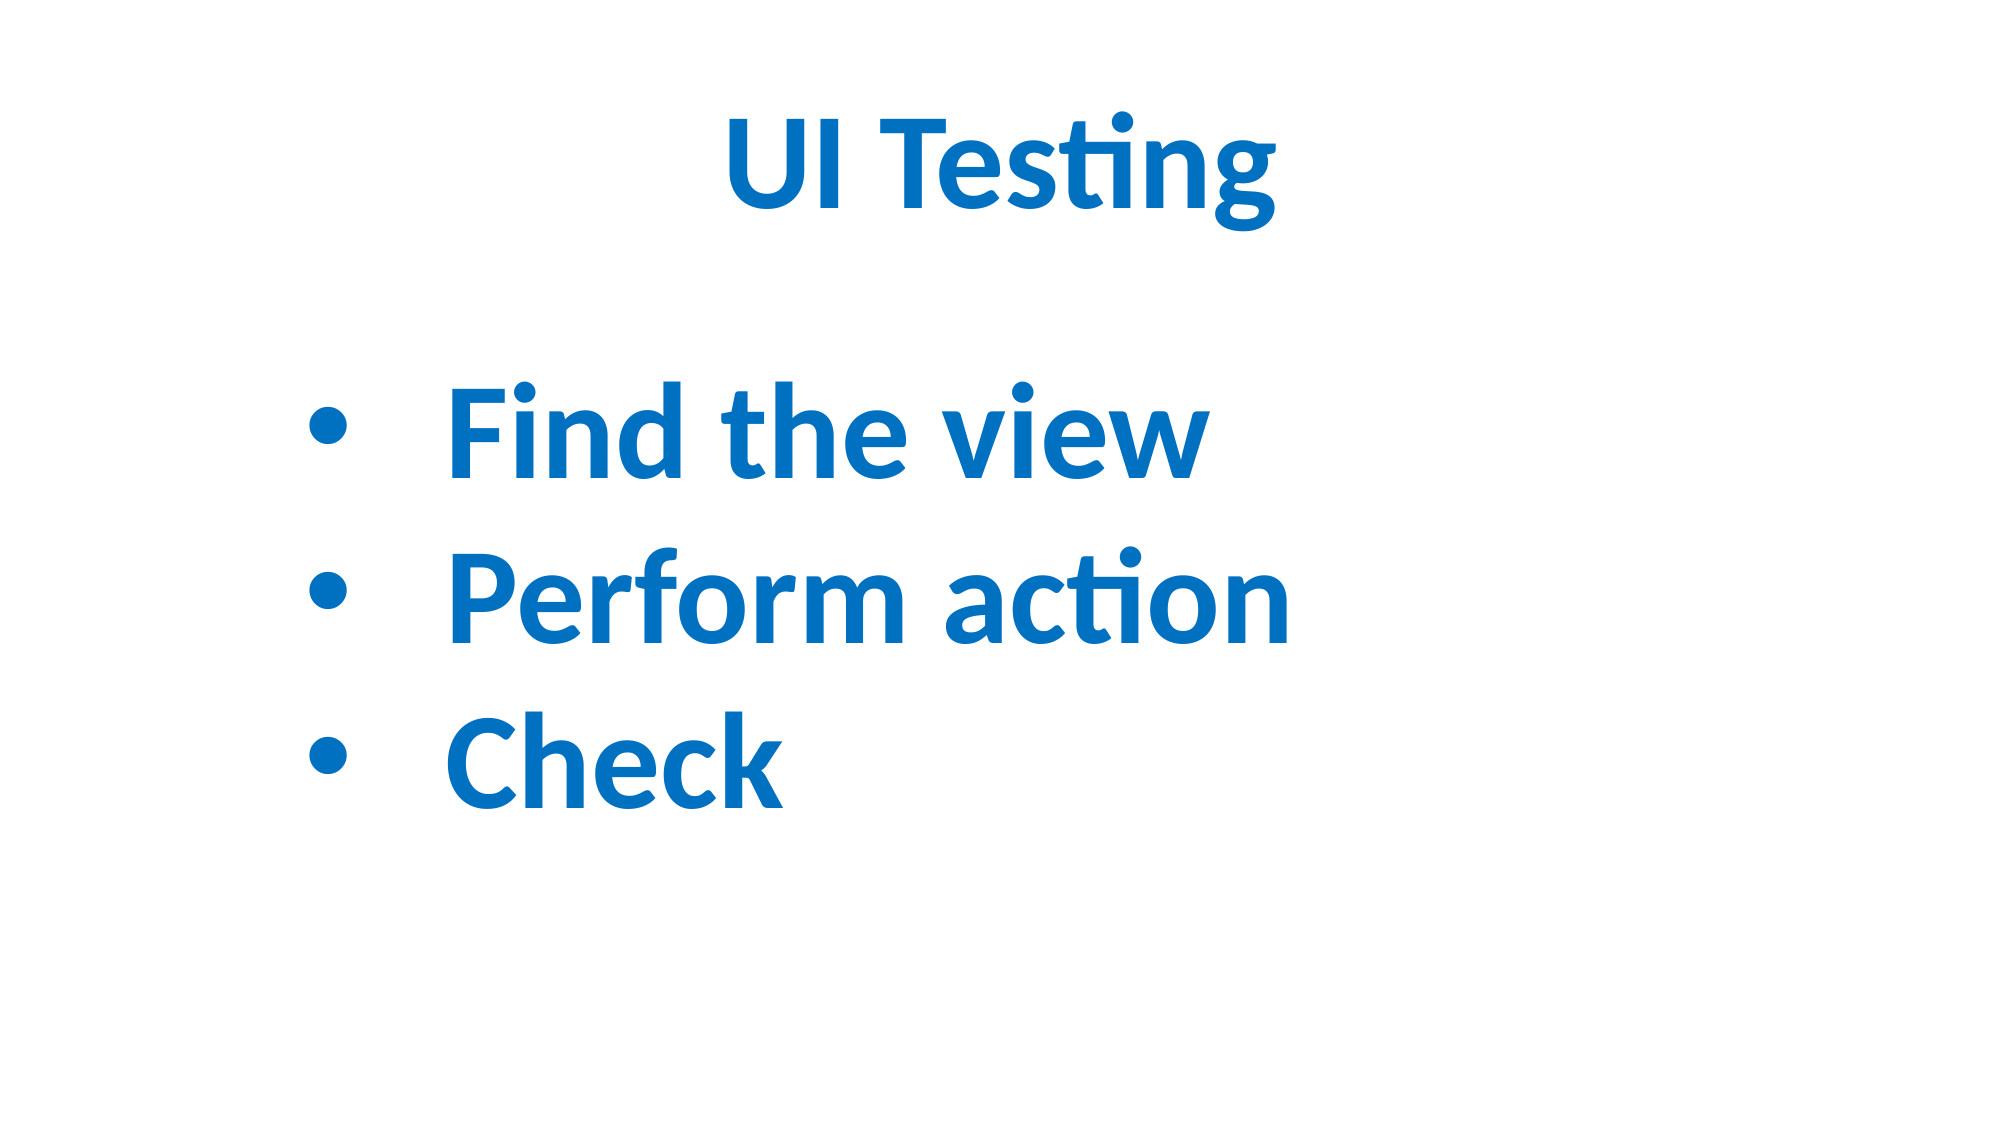

UI Testing
Find the view
Perform action
Check